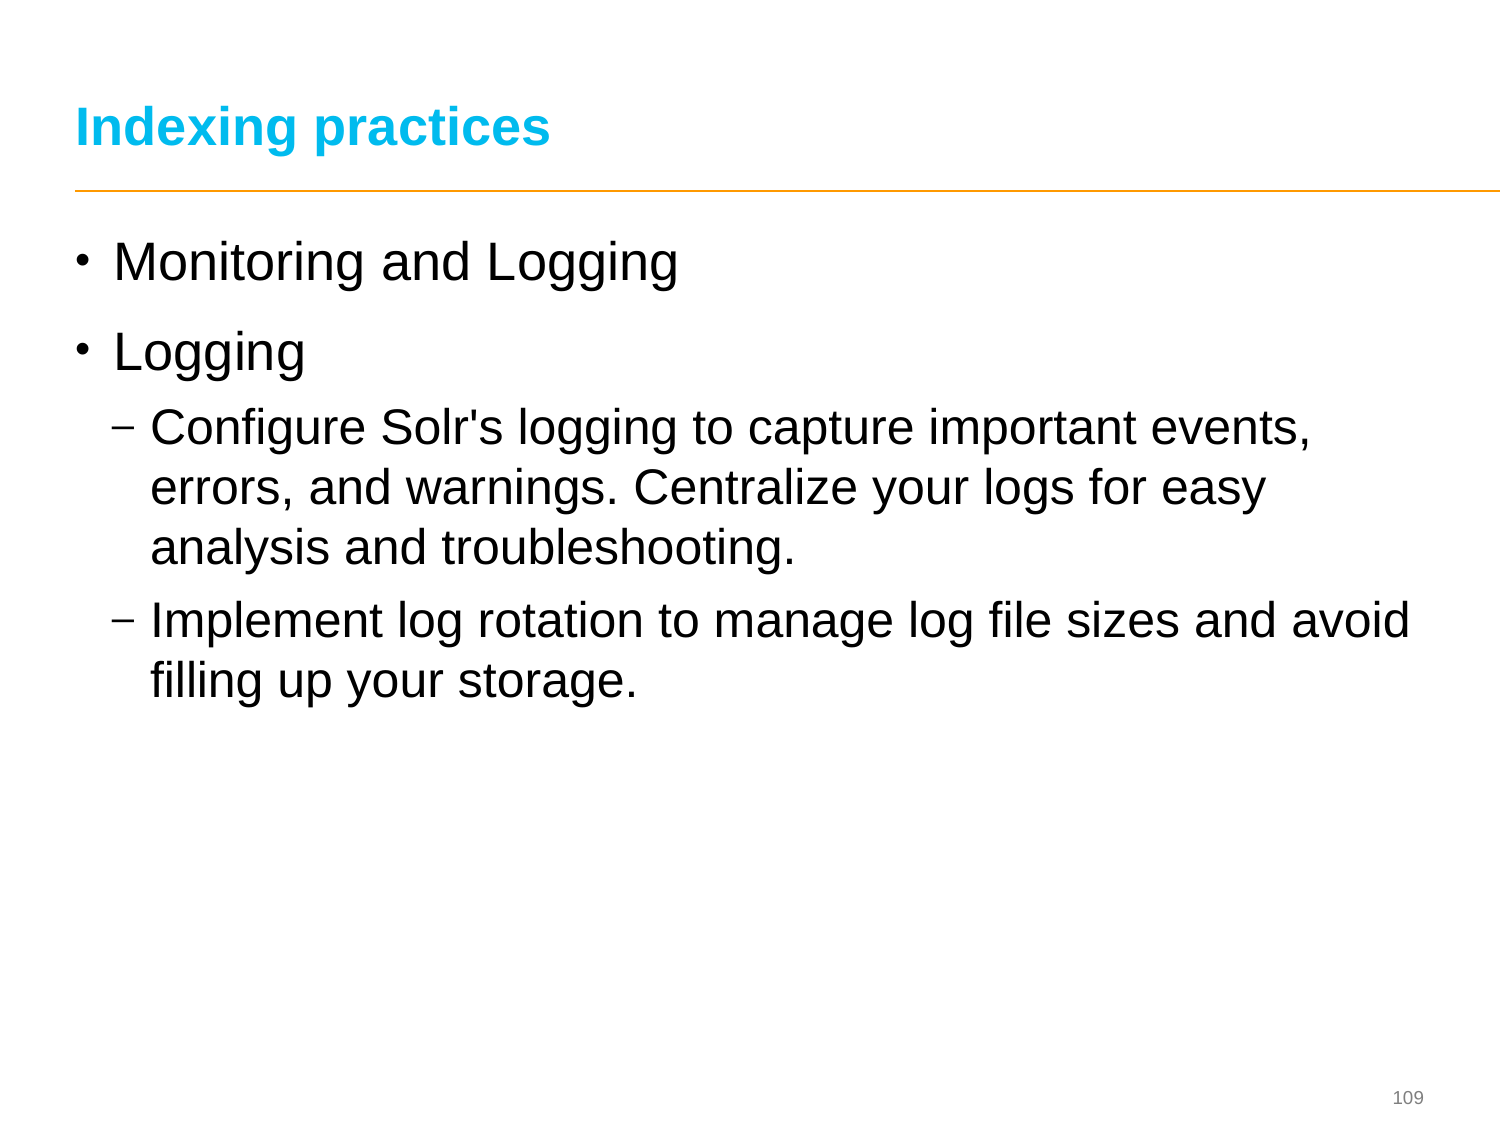

# Indexing practices
Monitoring and Logging
Logging
Configure Solr's logging to capture important events, errors, and warnings. Centralize your logs for easy analysis and troubleshooting.
Implement log rotation to manage log file sizes and avoid filling up your storage.